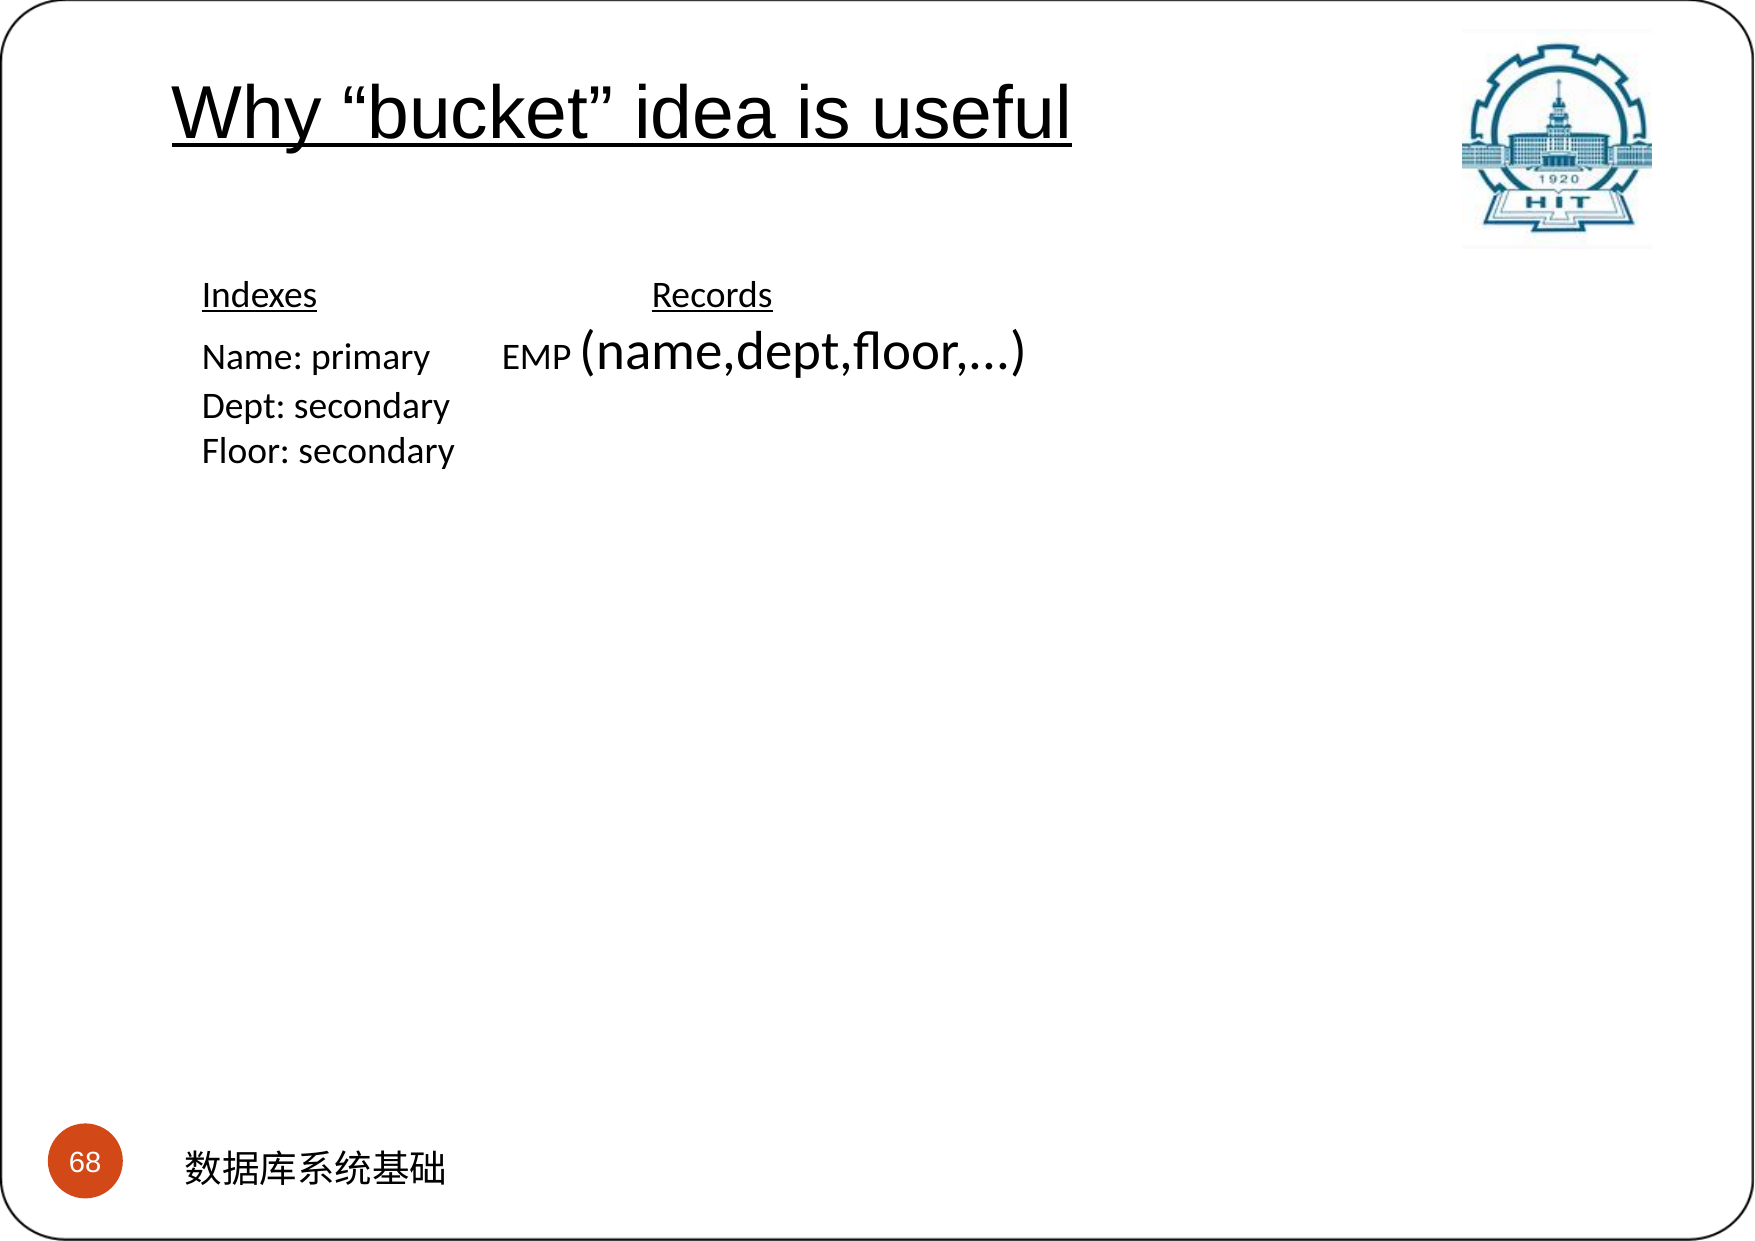

# Why “bucket” idea is useful
Indexes			Records
Name: primary 	EMP (name,dept,floor,...)
Dept: secondary
Floor: secondary